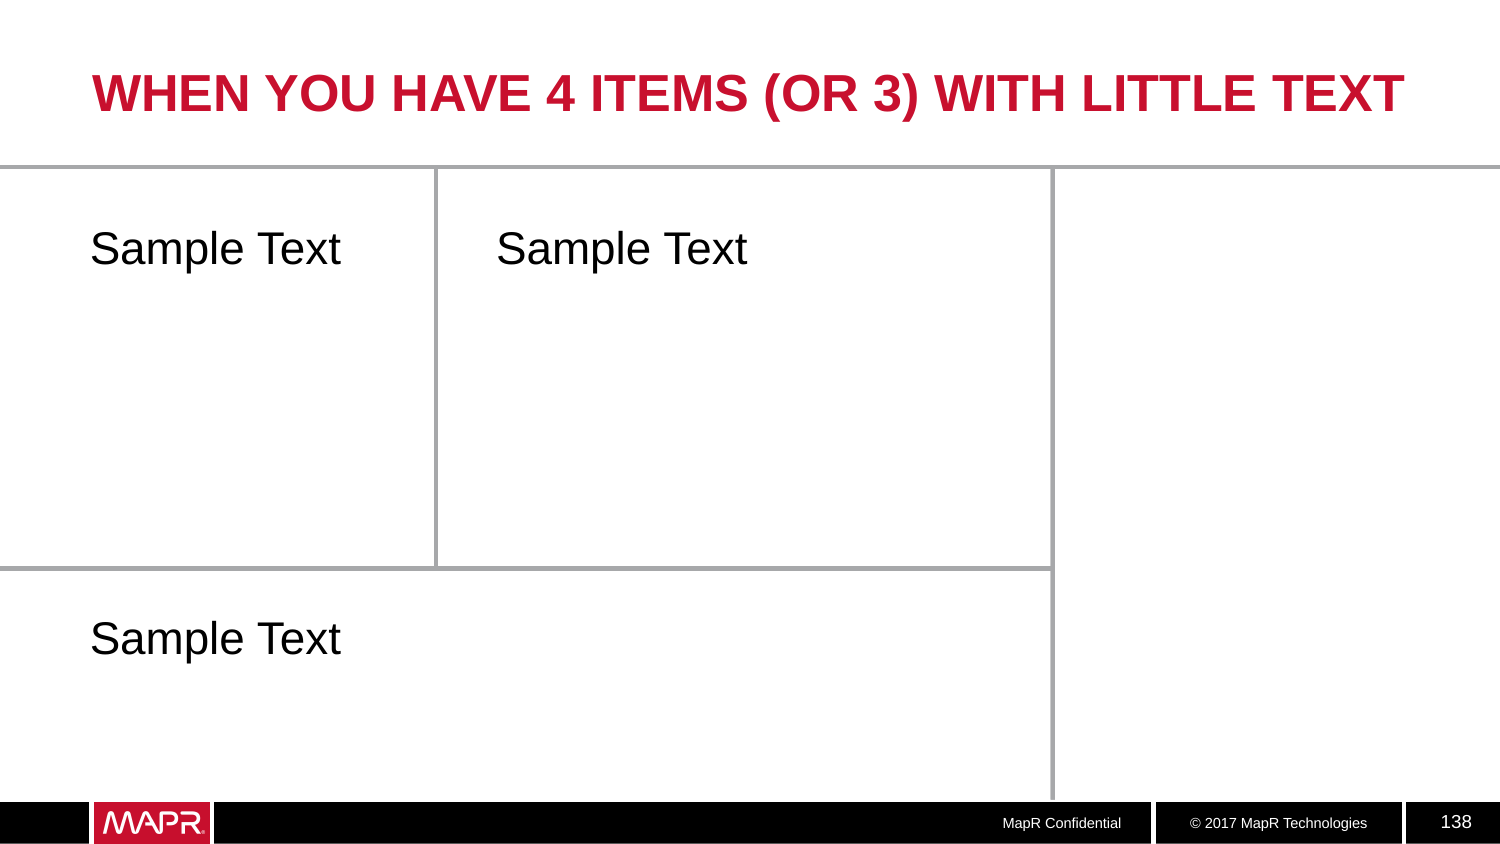

# WHEN YOU HAVE 4 ITEMS (OR 3) WITH LITTLE TEXT
Sample Text
Sample Text
Sample Text